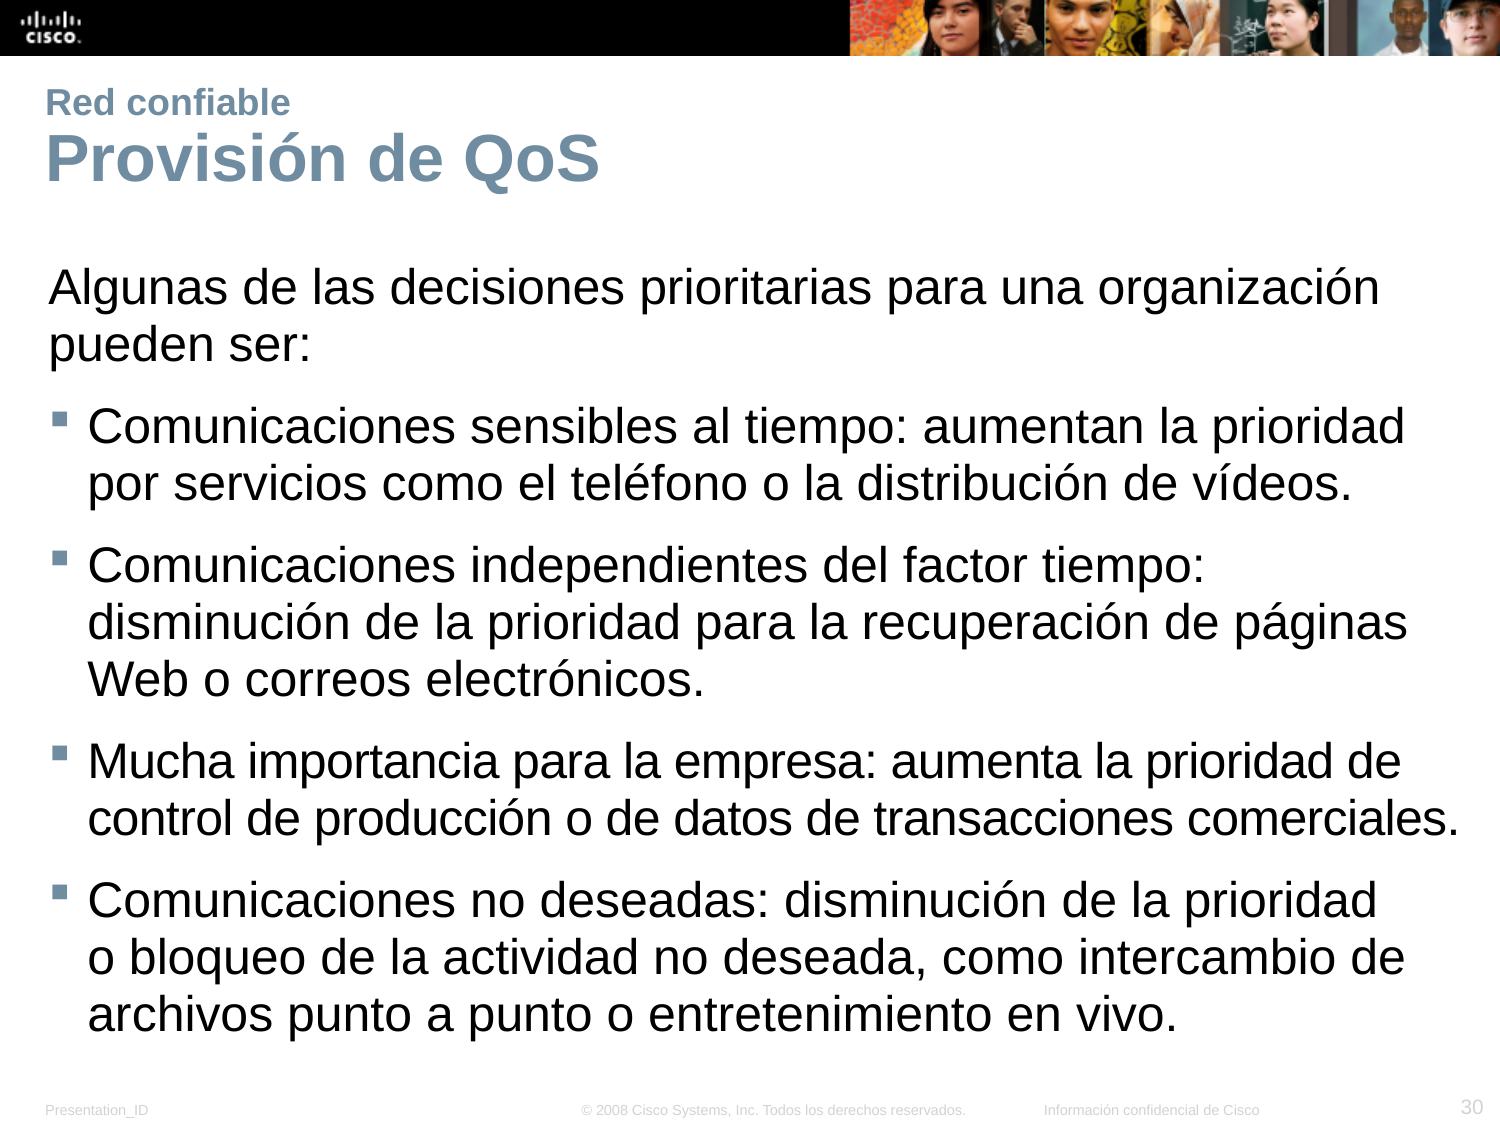

# Red confiable Provisión de QoS
Algunas de las decisiones prioritarias para una organización pueden ser:
Comunicaciones sensibles al tiempo: aumentan la prioridad por servicios como el teléfono o la distribución de vídeos.
Comunicaciones independientes del factor tiempo: disminución de la prioridad para la recuperación de páginas Web o correos electrónicos.
Mucha importancia para la empresa: aumenta la prioridad de control de producción o de datos de transacciones comerciales.
Comunicaciones no deseadas: disminución de la prioridad o bloqueo de la actividad no deseada, como intercambio de archivos punto a punto o entretenimiento en vivo.